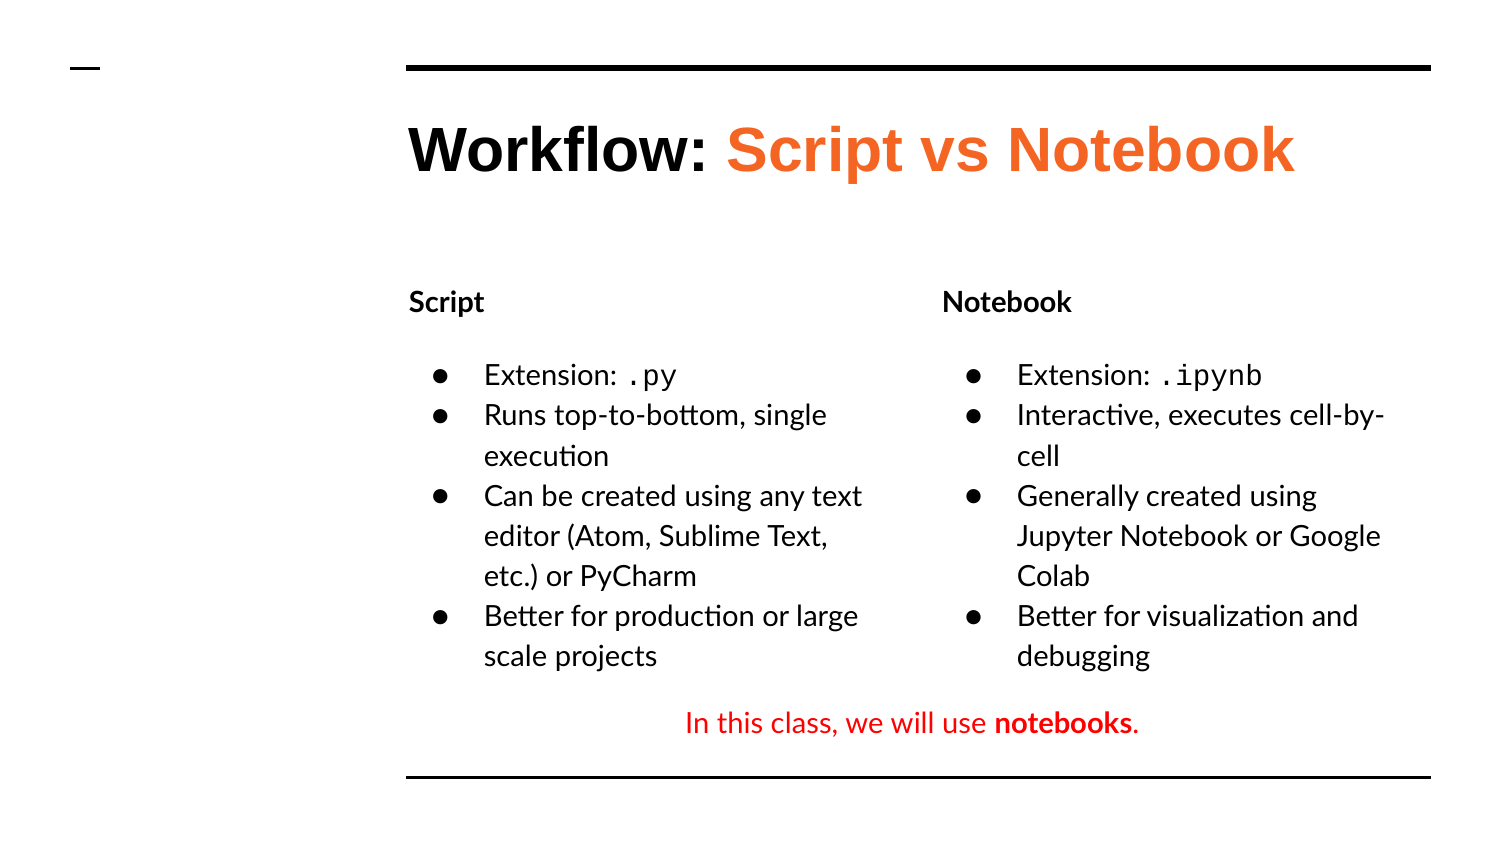

# Workflow: Script vs Notebook
Script
Extension: .py
Runs top-to-bottom, single execution
Can be created using any text editor (Atom, Sublime Text, etc.) or PyCharm
Better for production or large scale projects
Notebook
Extension: .ipynb
Interactive, executes cell-by-cell
Generally created using Jupyter Notebook or Google Colab
Better for visualization and debugging
In this class, we will use notebooks.